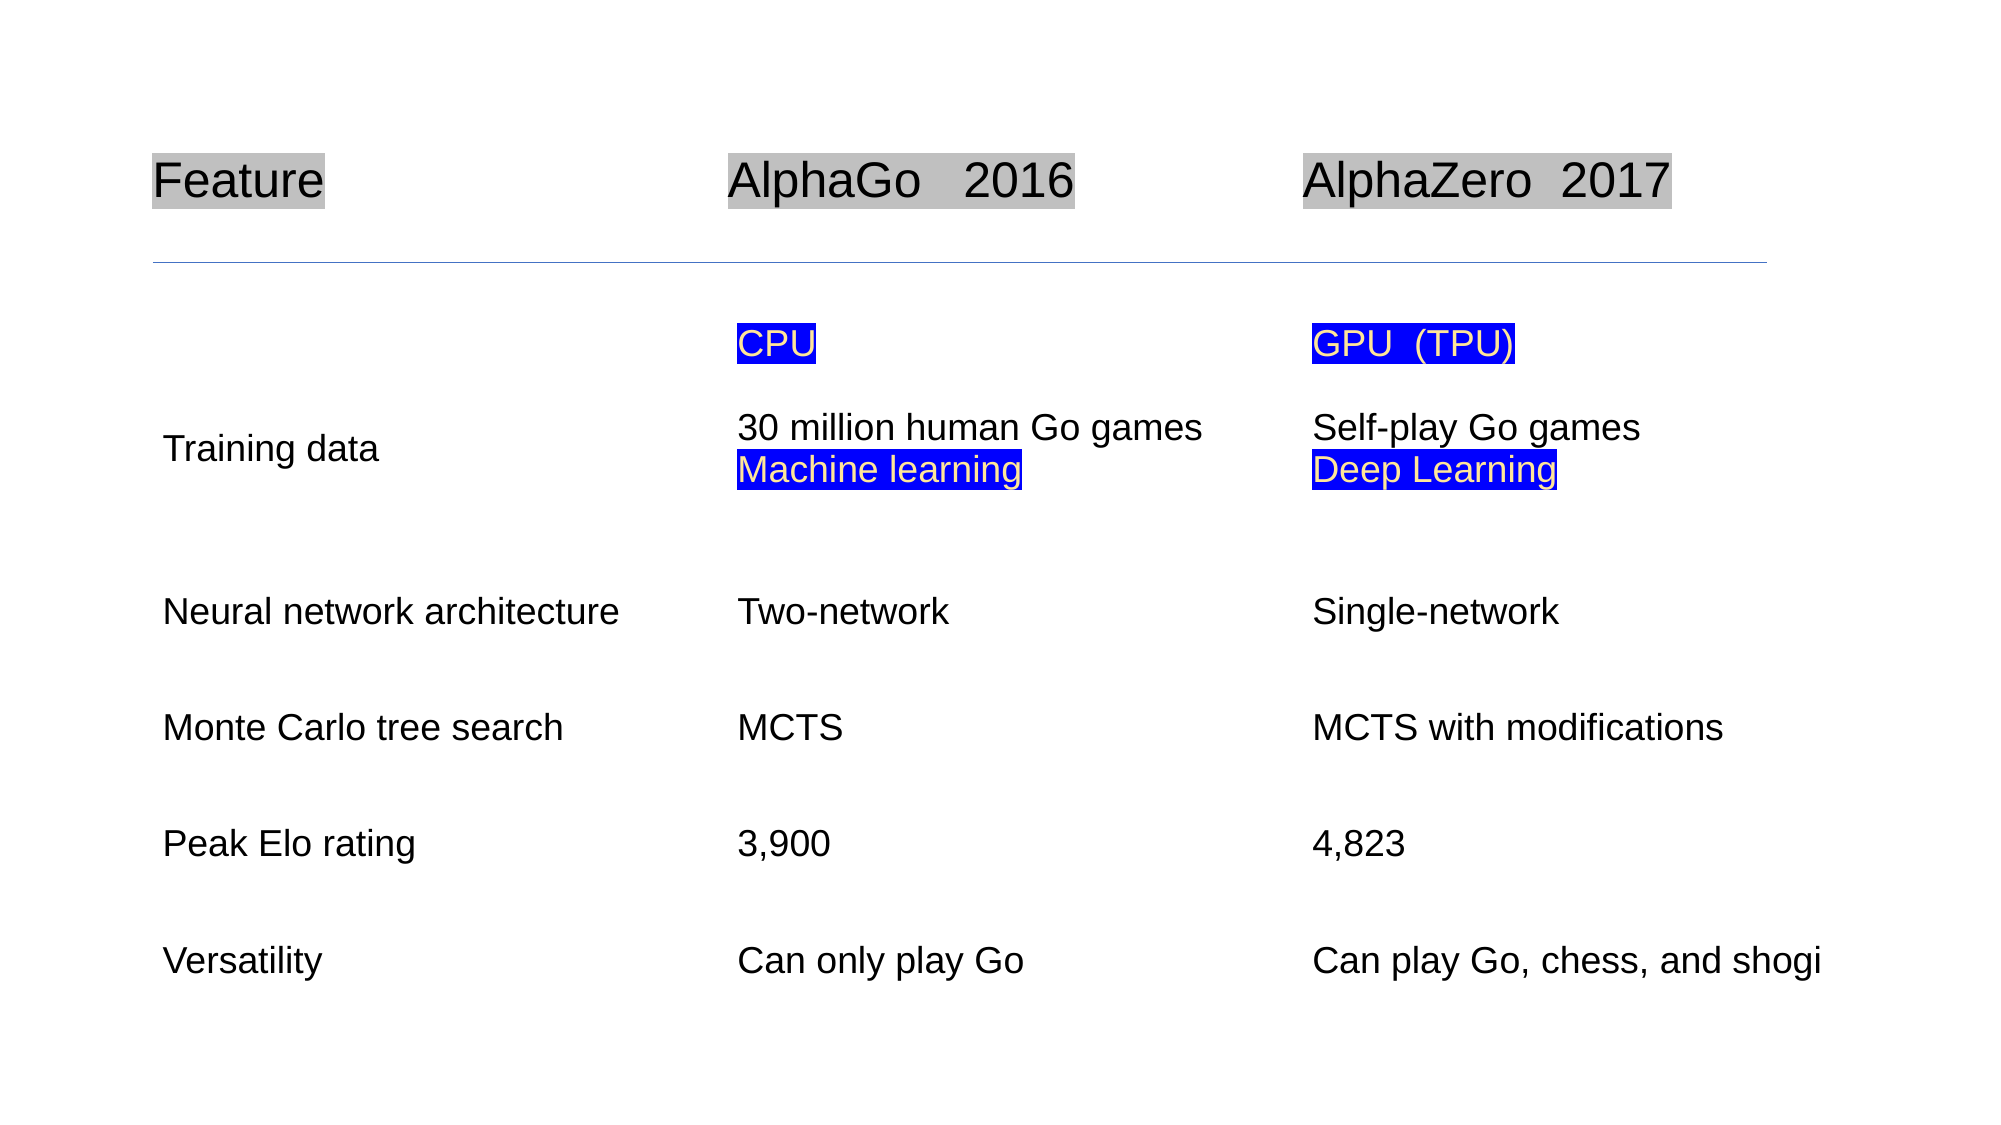

| Feature | AlphaGo 2016 | AlphaZero 2017 |
| --- | --- | --- |
| Training data | CPU 30 million human Go games Machine learning | GPU (TPU) Self-play Go games Deep Learning |
| Neural network architecture | Two-network | Single-network |
| Monte Carlo tree search | MCTS | MCTS with modifications |
| Peak Elo rating | 3,900 | 4,823 |
| Versatility | Can only play Go | Can play Go, chess, and shogi |